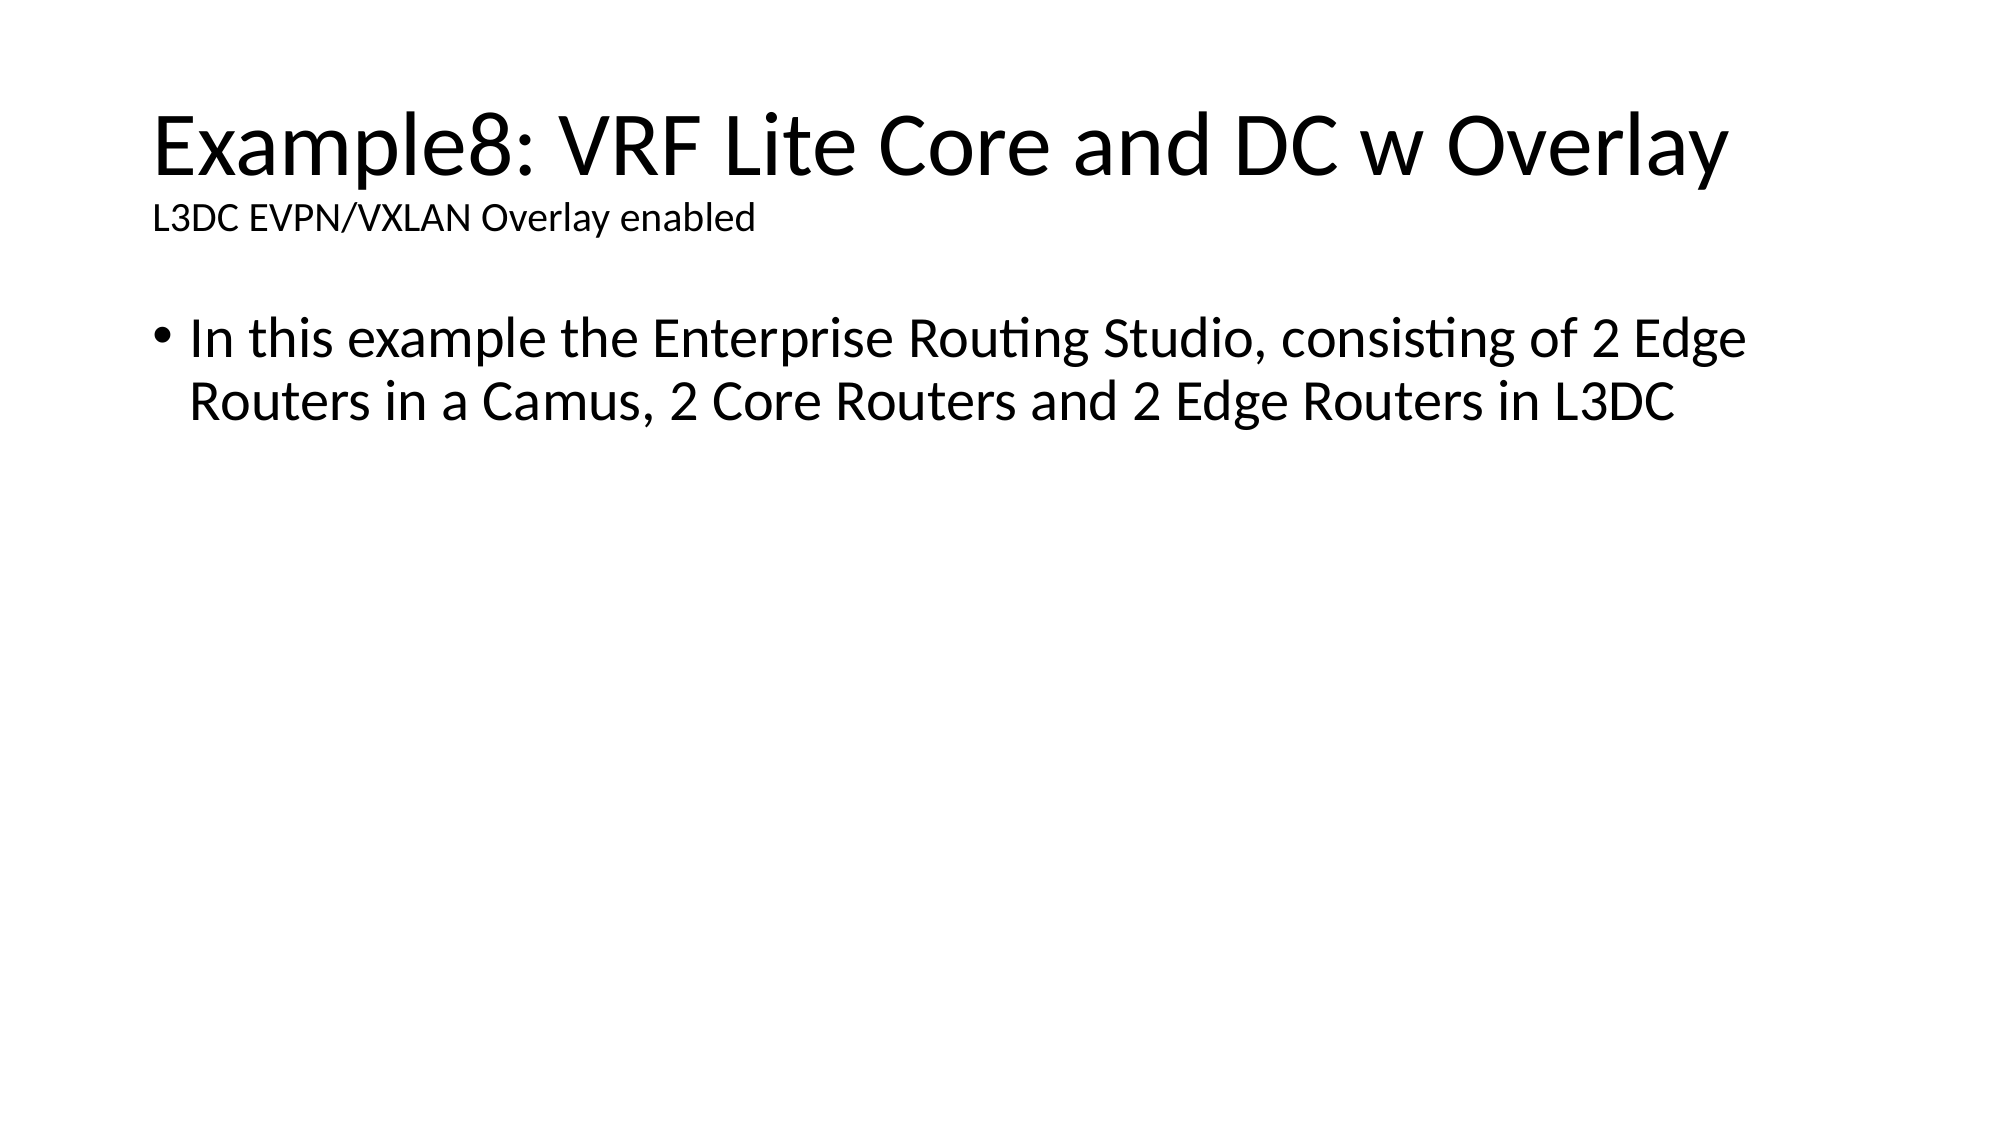

# Example8: VRF Lite Core and DC w Overlay L3DC EVPN/VXLAN Overlay enabled
In this example the Enterprise Routing Studio, consisting of 2 Edge Routers in a Camus, 2 Core Routers and 2 Edge Routers in L3DC